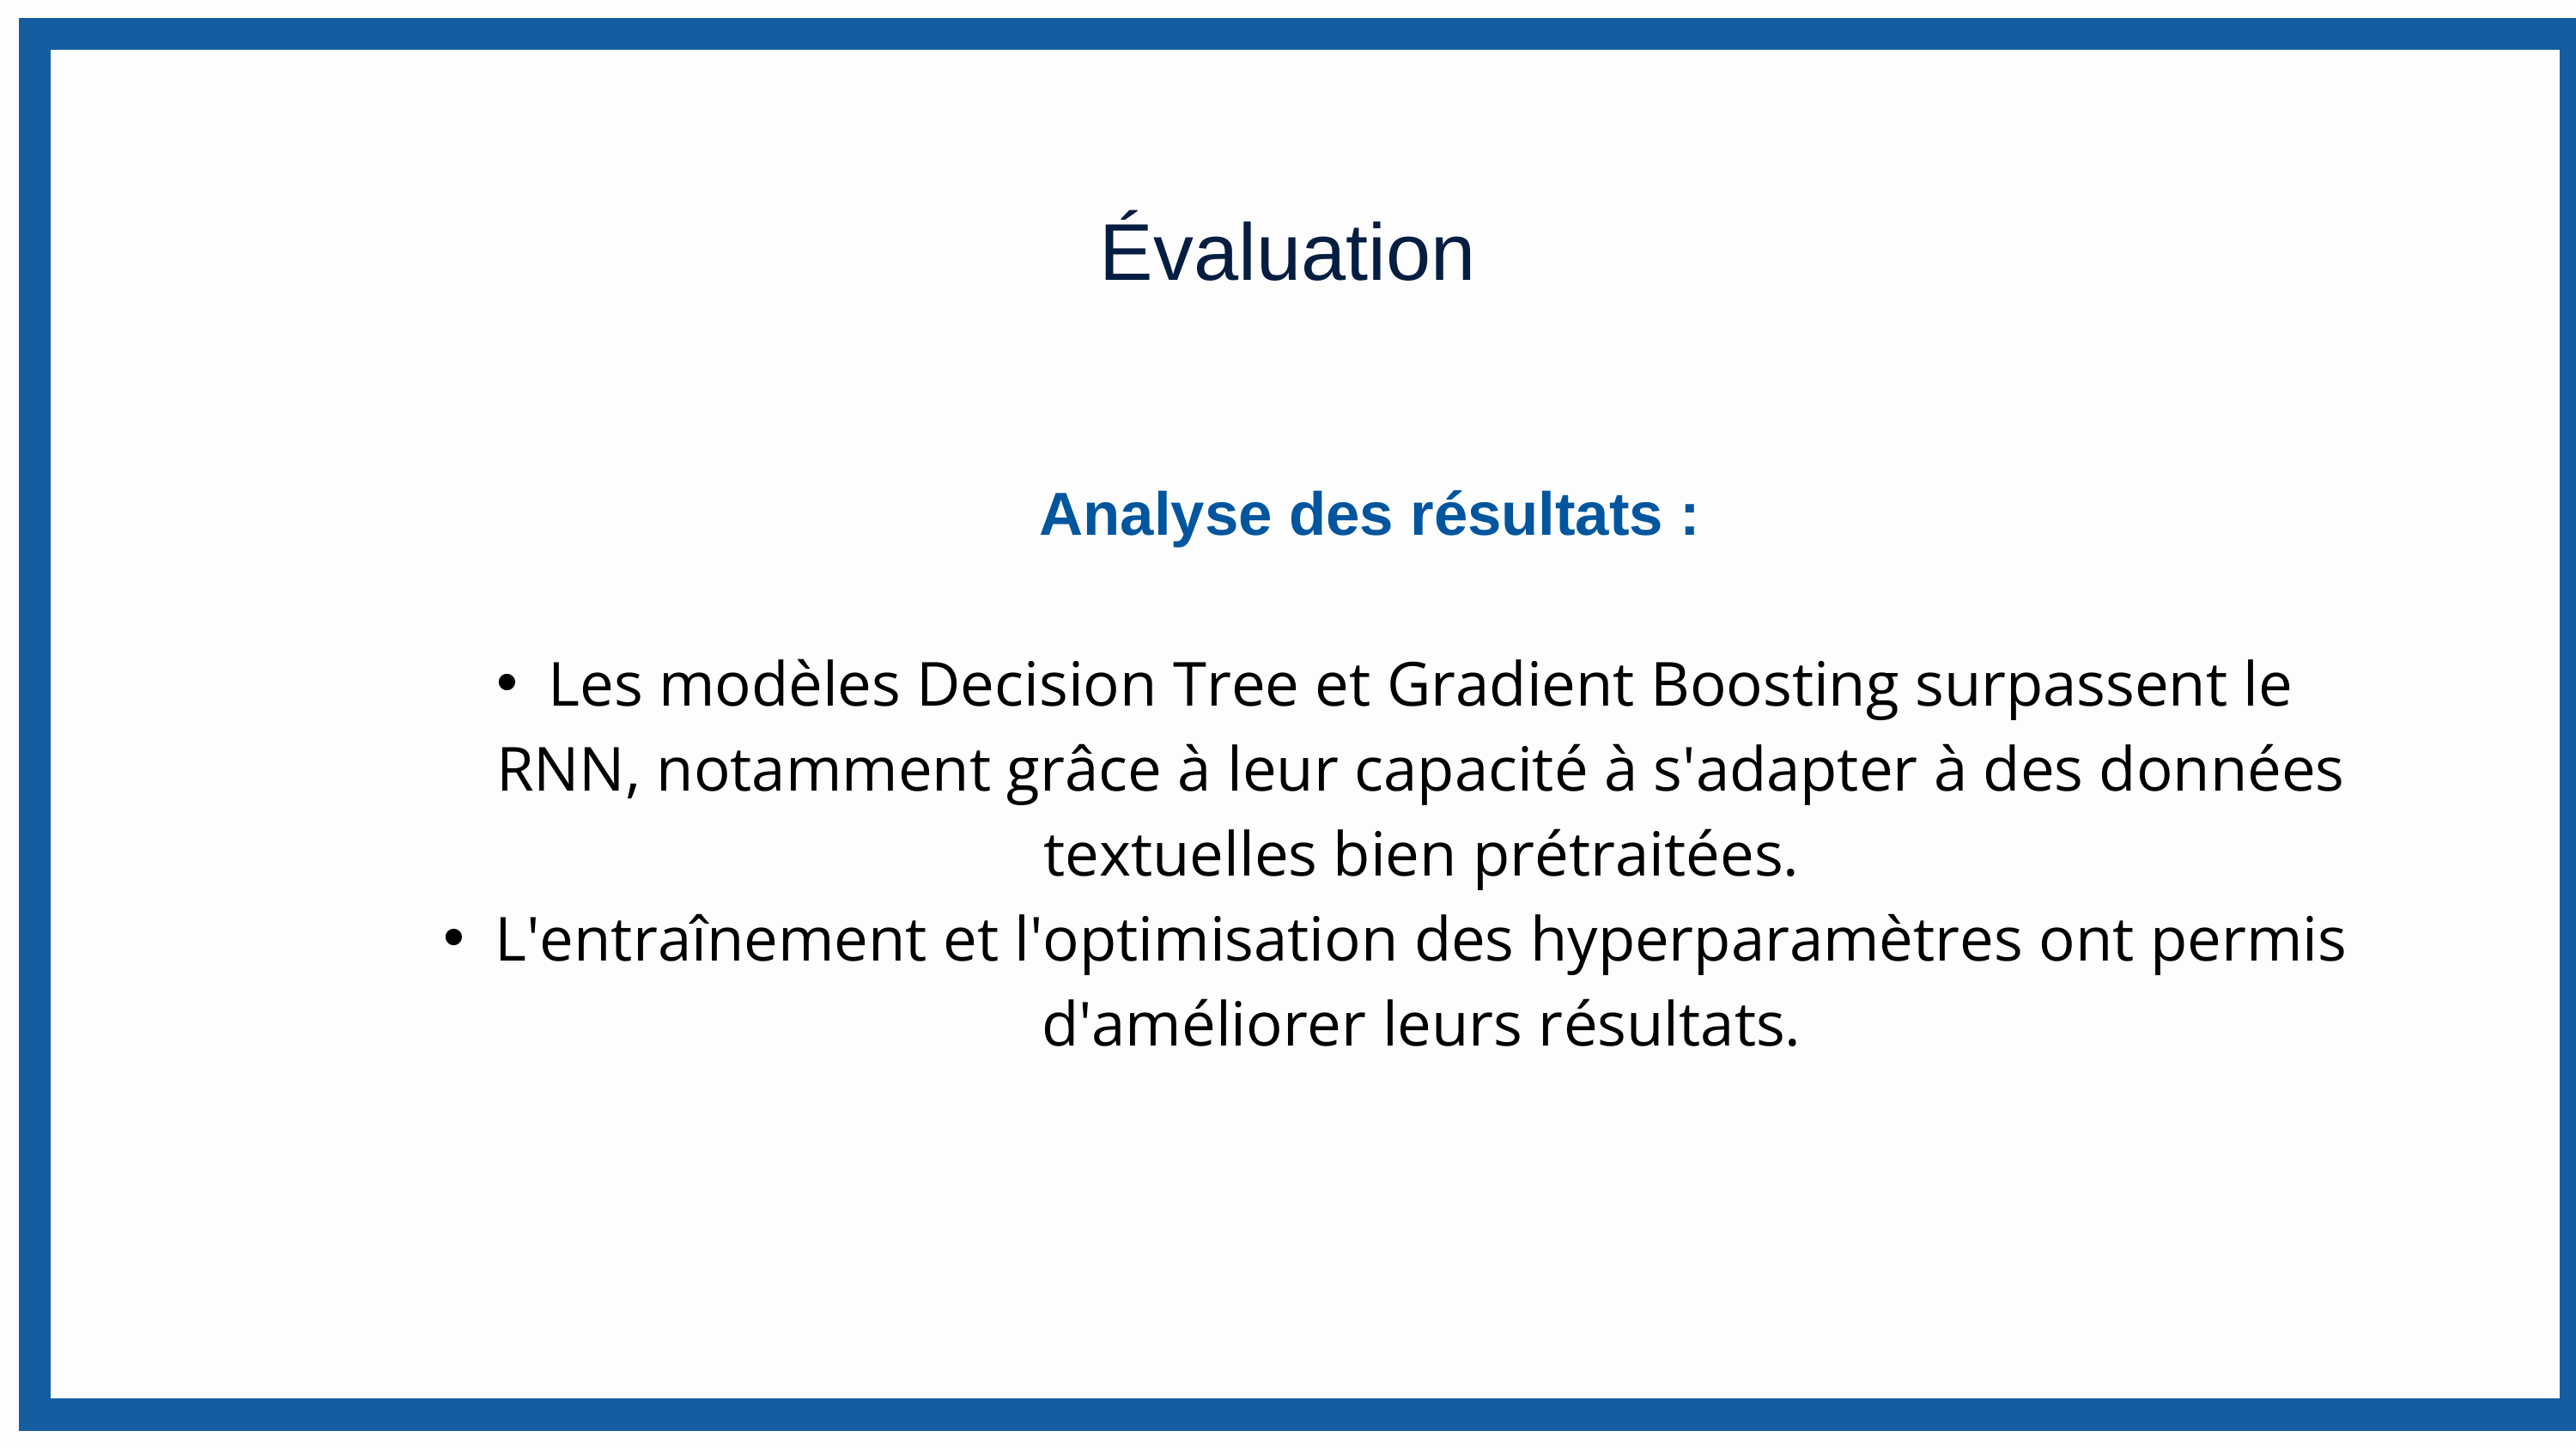

Évaluation
Analyse des résultats :

Les modèles Decision Tree et Gradient Boosting surpassent le RNN, notamment grâce à leur capacité à s'adapter à des données textuelles bien prétraitées.
L'entraînement et l'optimisation des hyperparamètres ont permis d'améliorer leurs résultats.